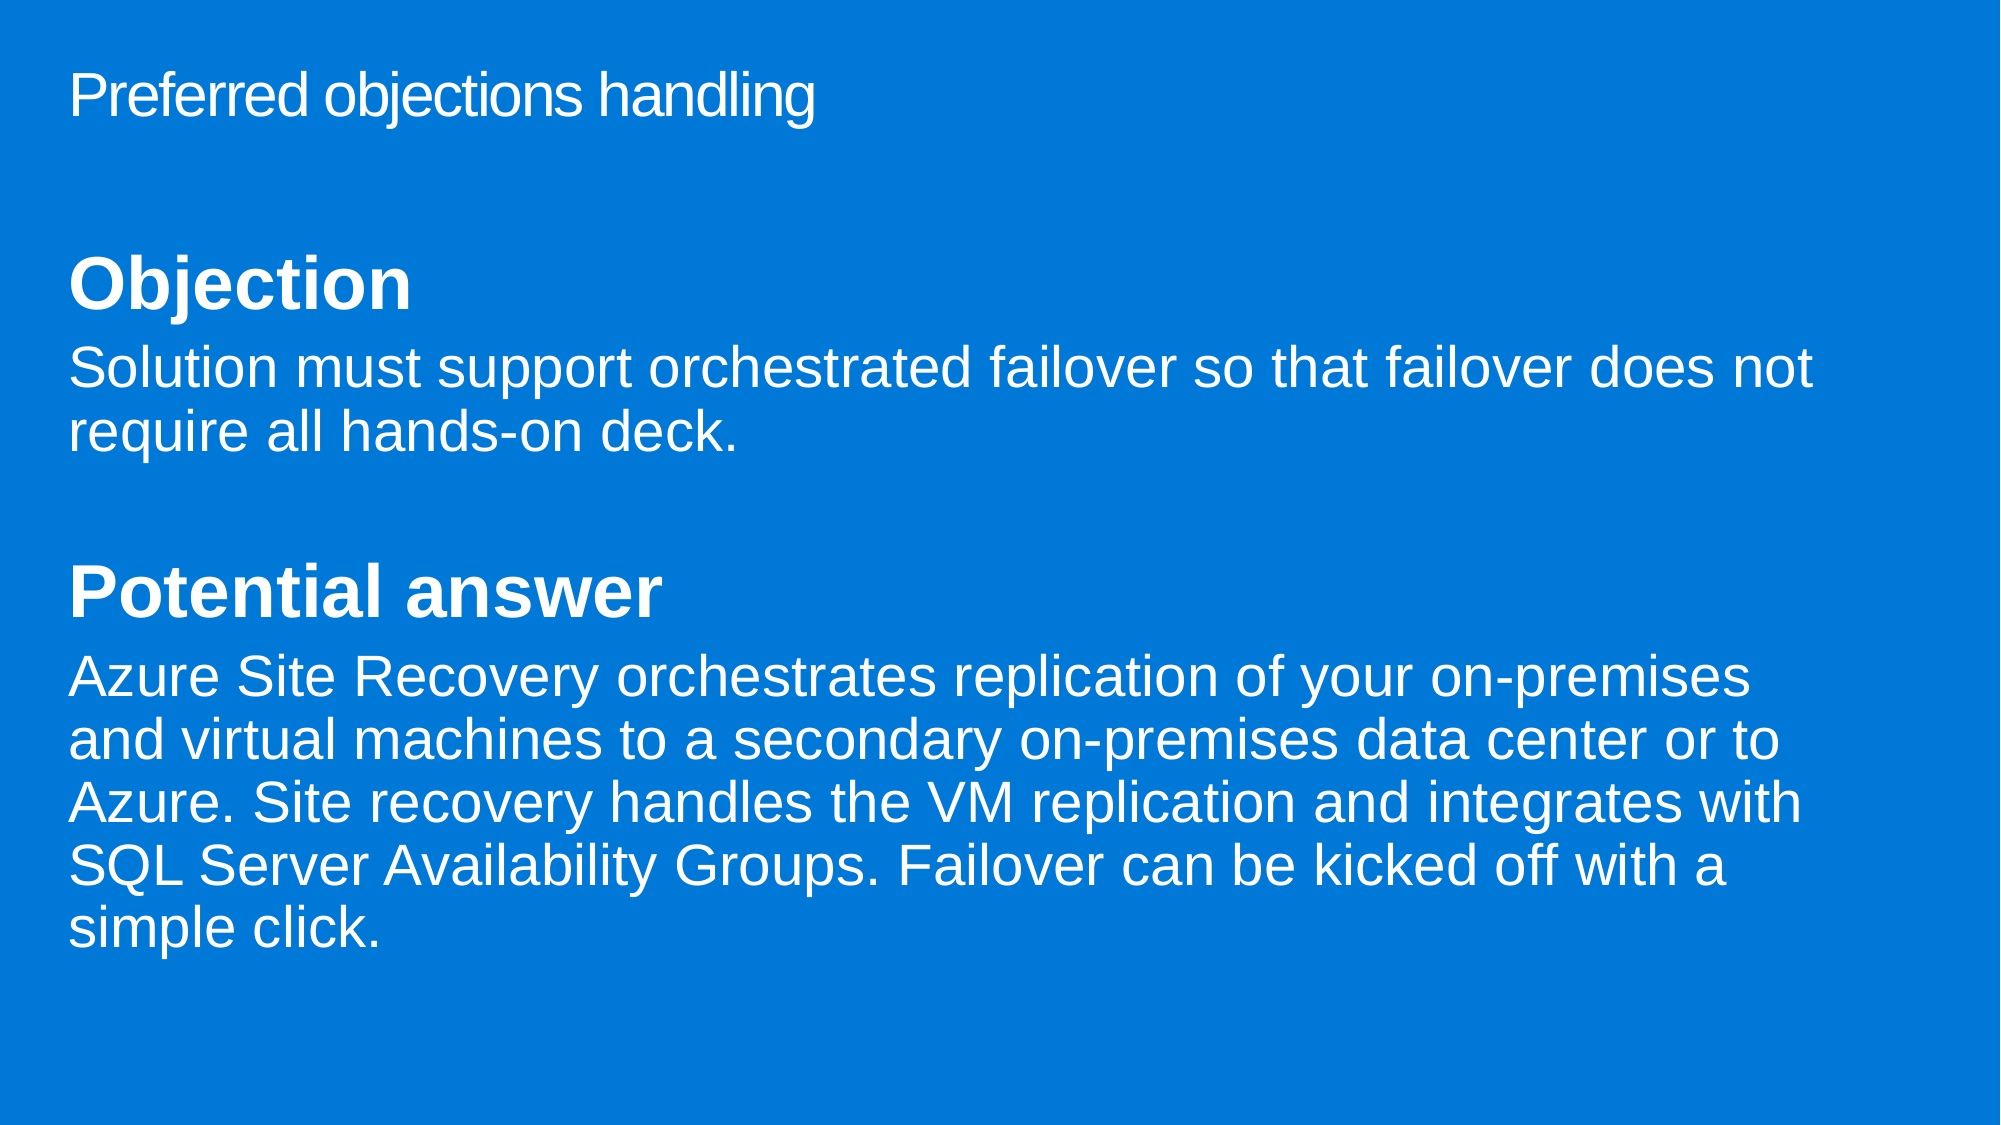

# Preferred objections handling
Objection
Solution must support orchestrated failover so that failover does not require all hands-on deck.

Potential answer
Azure Site Recovery orchestrates replication of your on-premises and virtual machines to a secondary on-premises data center or to Azure. Site recovery handles the VM replication and integrates with SQL Server Availability Groups. Failover can be kicked off with a simple click.